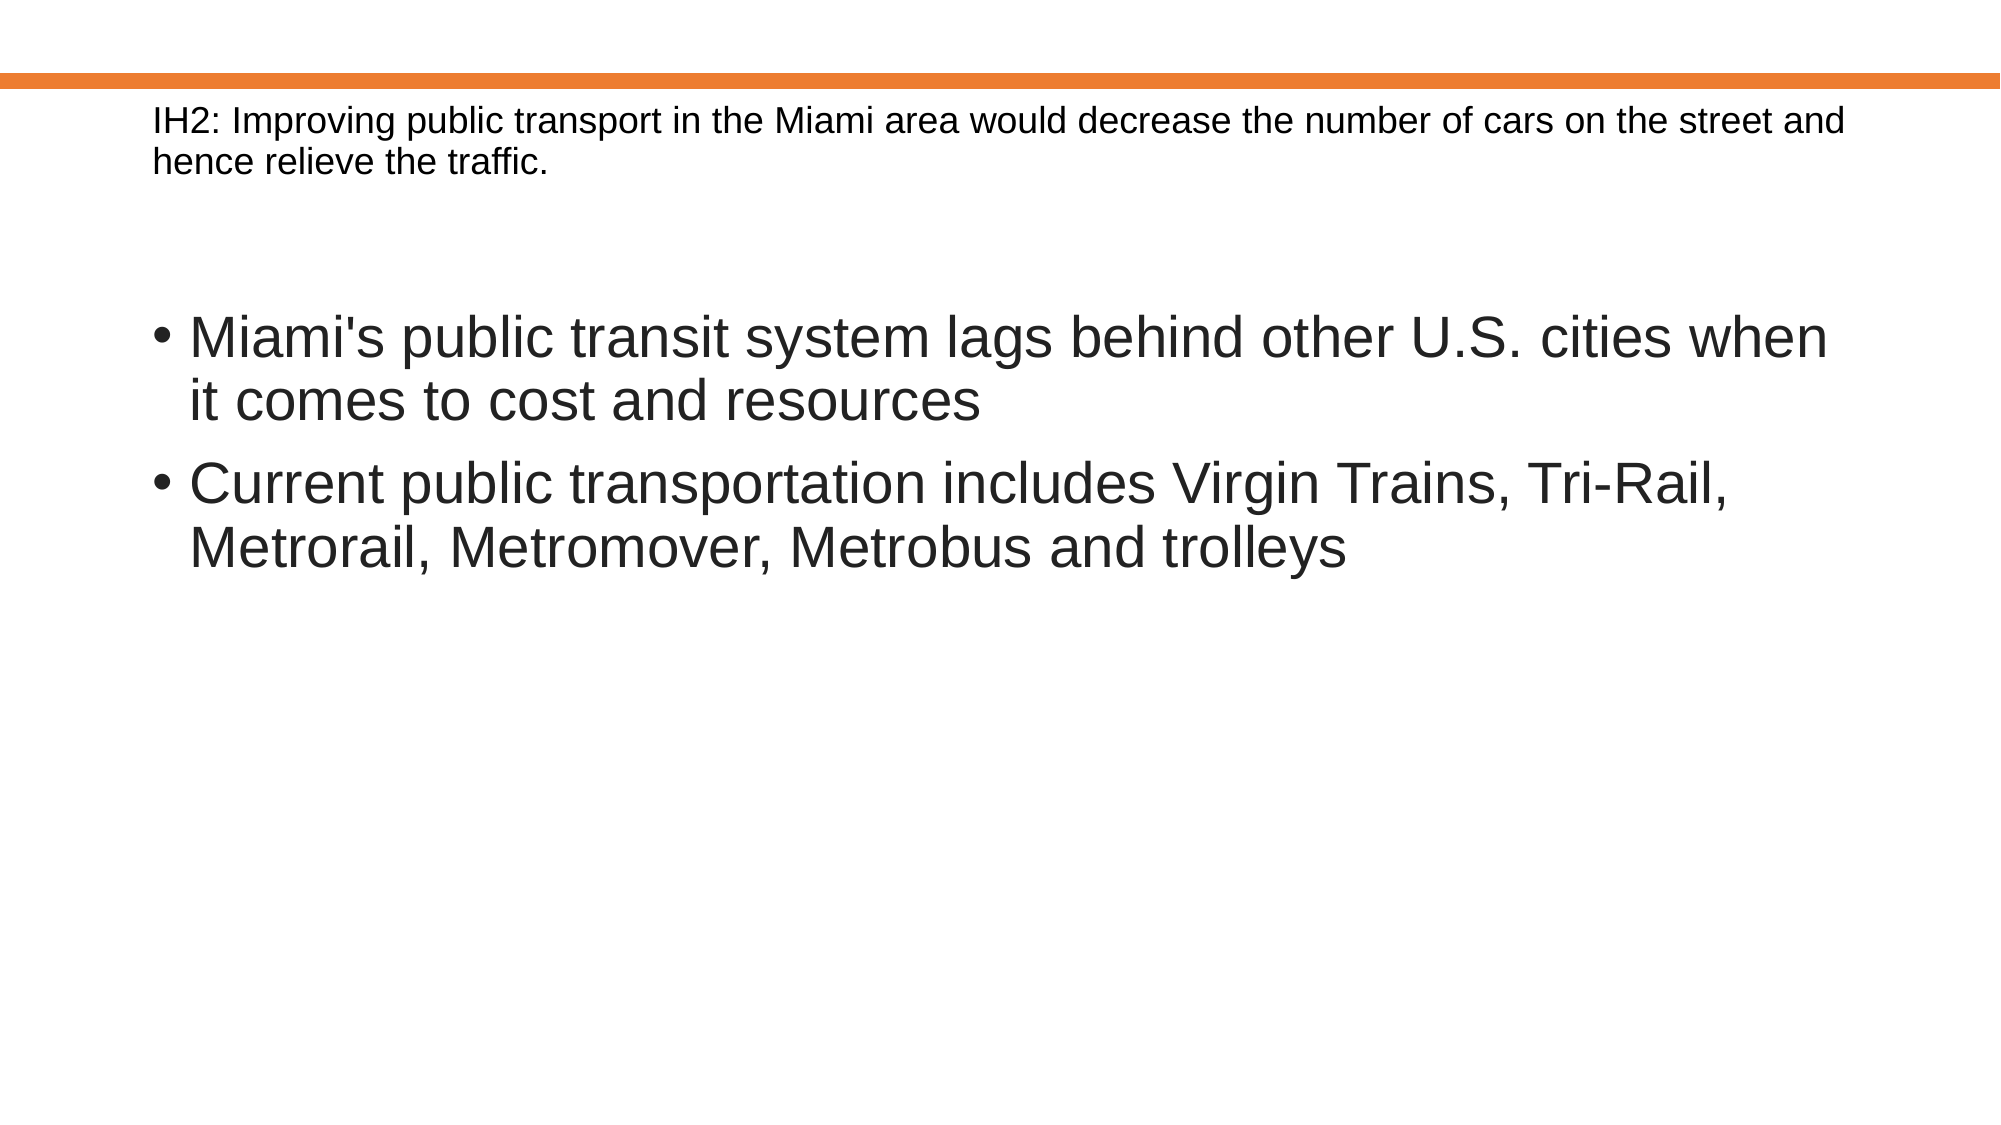

# IH2: Improving public transport in the Miami area would decrease the number of cars on the street and hence relieve the traffic.
Miami's public transit system lags behind other U.S. cities when it comes to cost and resources
Current public transportation includes Virgin Trains, Tri-Rail, Metrorail, Metromover, Metrobus and trolleys